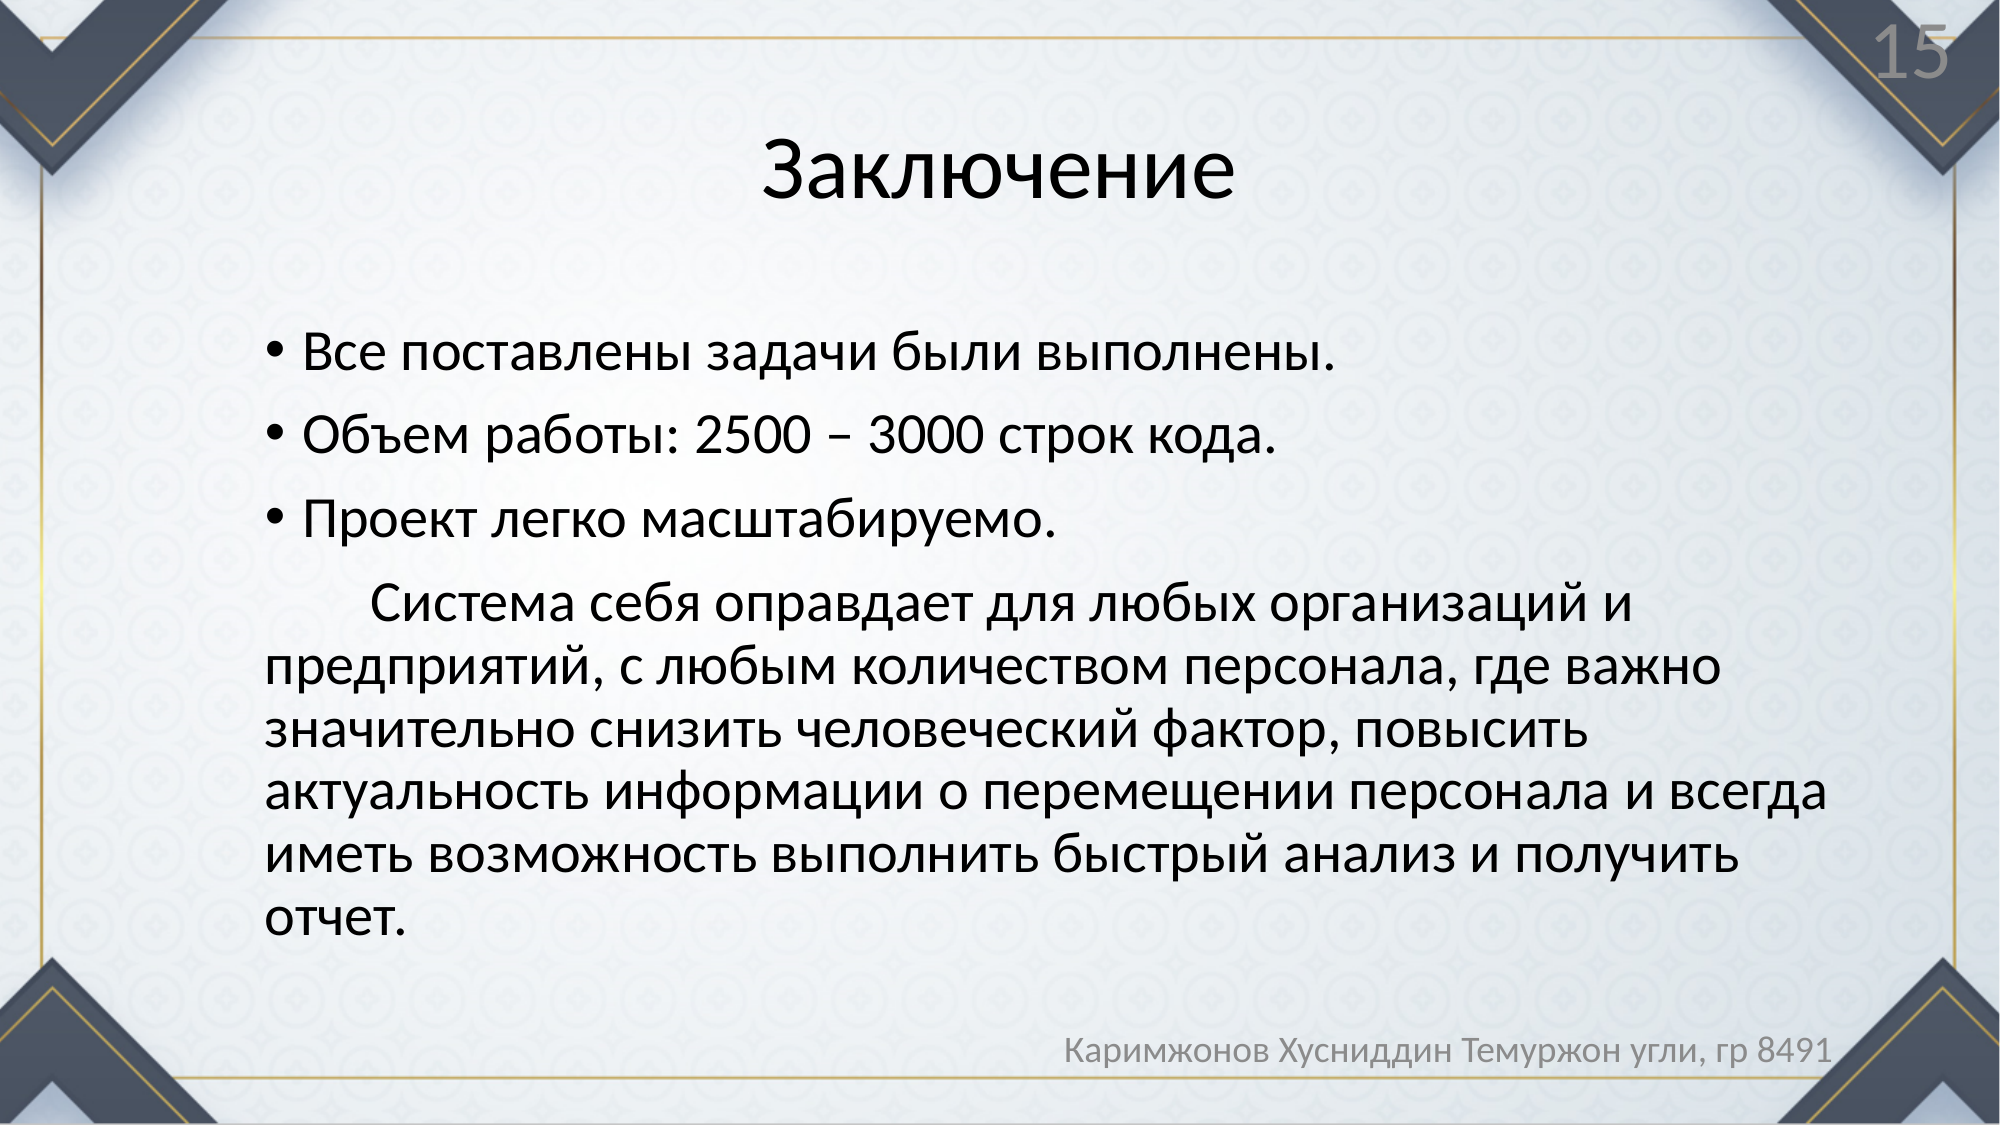

15
# Заключение
Все поставлены задачи были выполнены.
Объем работы: 2500 – 3000 строк кода.
Проект легко масштабируемо.
        Система себя оправдает для любых организаций и предприятий, с любым количеством персонала, где важно значительно снизить человеческий фактор, повысить актуальность информации о перемещении персонала и всегда иметь возможность выполнить быстрый анализ и получить отчет.

Каримжонов Хусниддин Темуржон угли, гр 8491